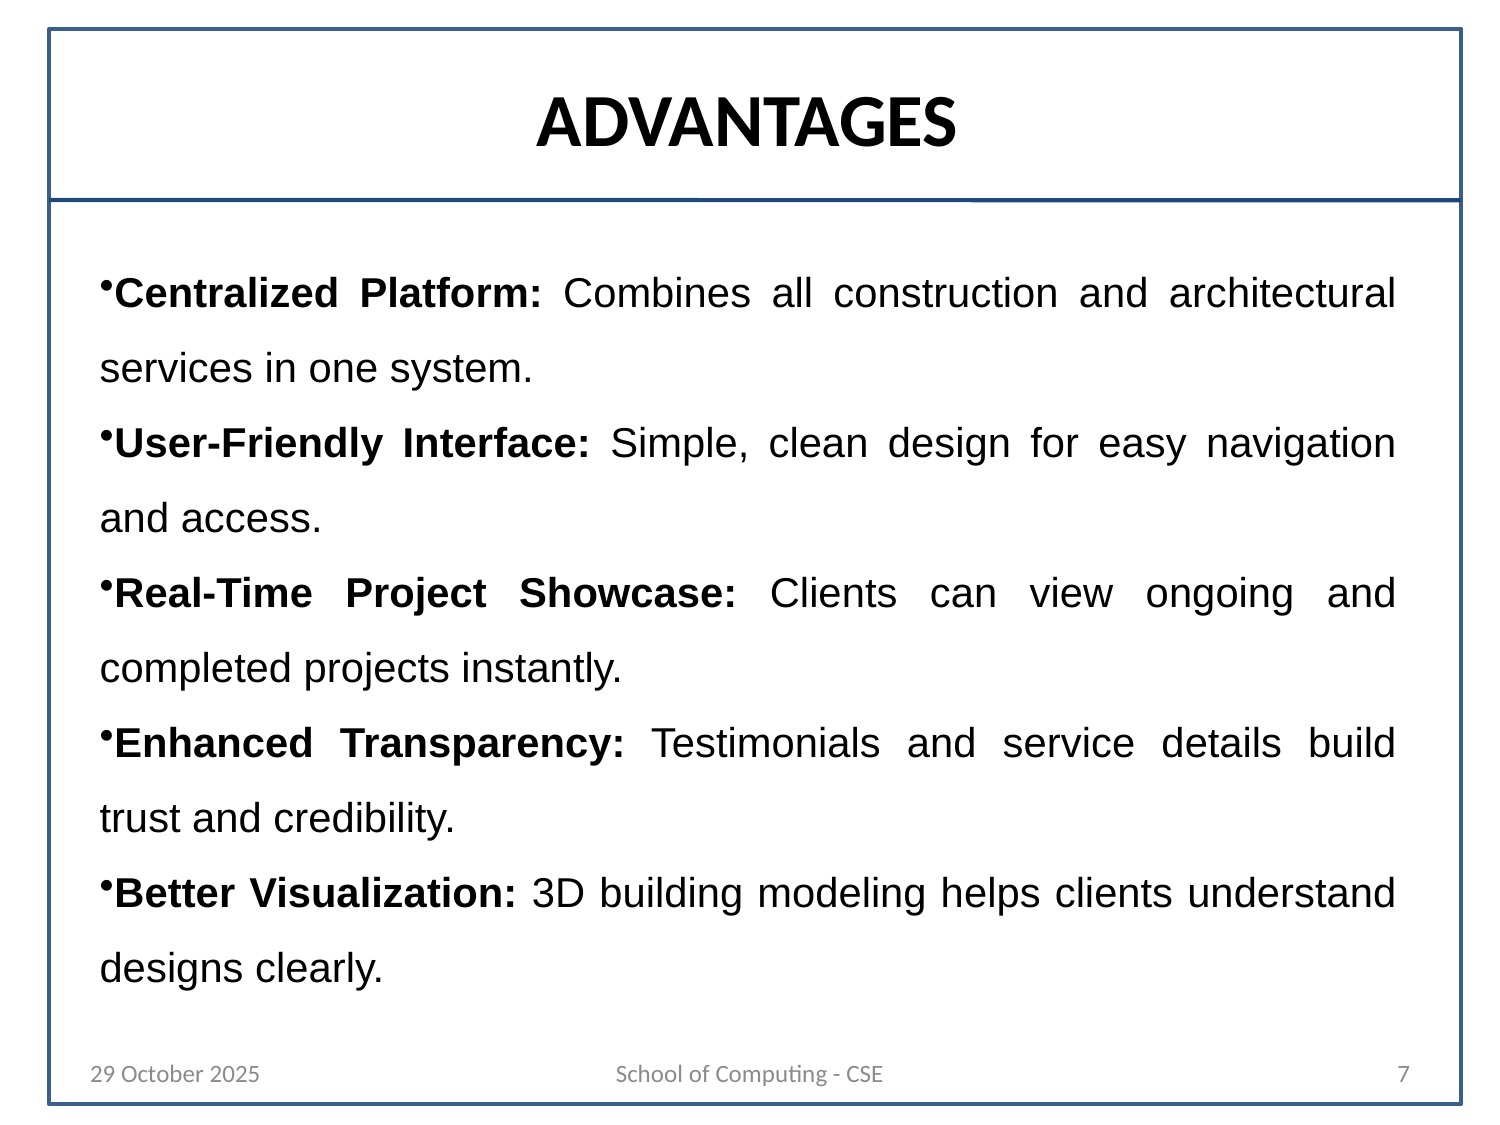

# ADVANTAGES
Centralized Platform: Combines all construction and architectural services in one system.
User-Friendly Interface: Simple, clean design for easy navigation and access.
Real-Time Project Showcase: Clients can view ongoing and completed projects instantly.
Enhanced Transparency: Testimonials and service details build trust and credibility.
Better Visualization: 3D building modeling helps clients understand designs clearly.

29 October 2025
School of Computing - CSE
7